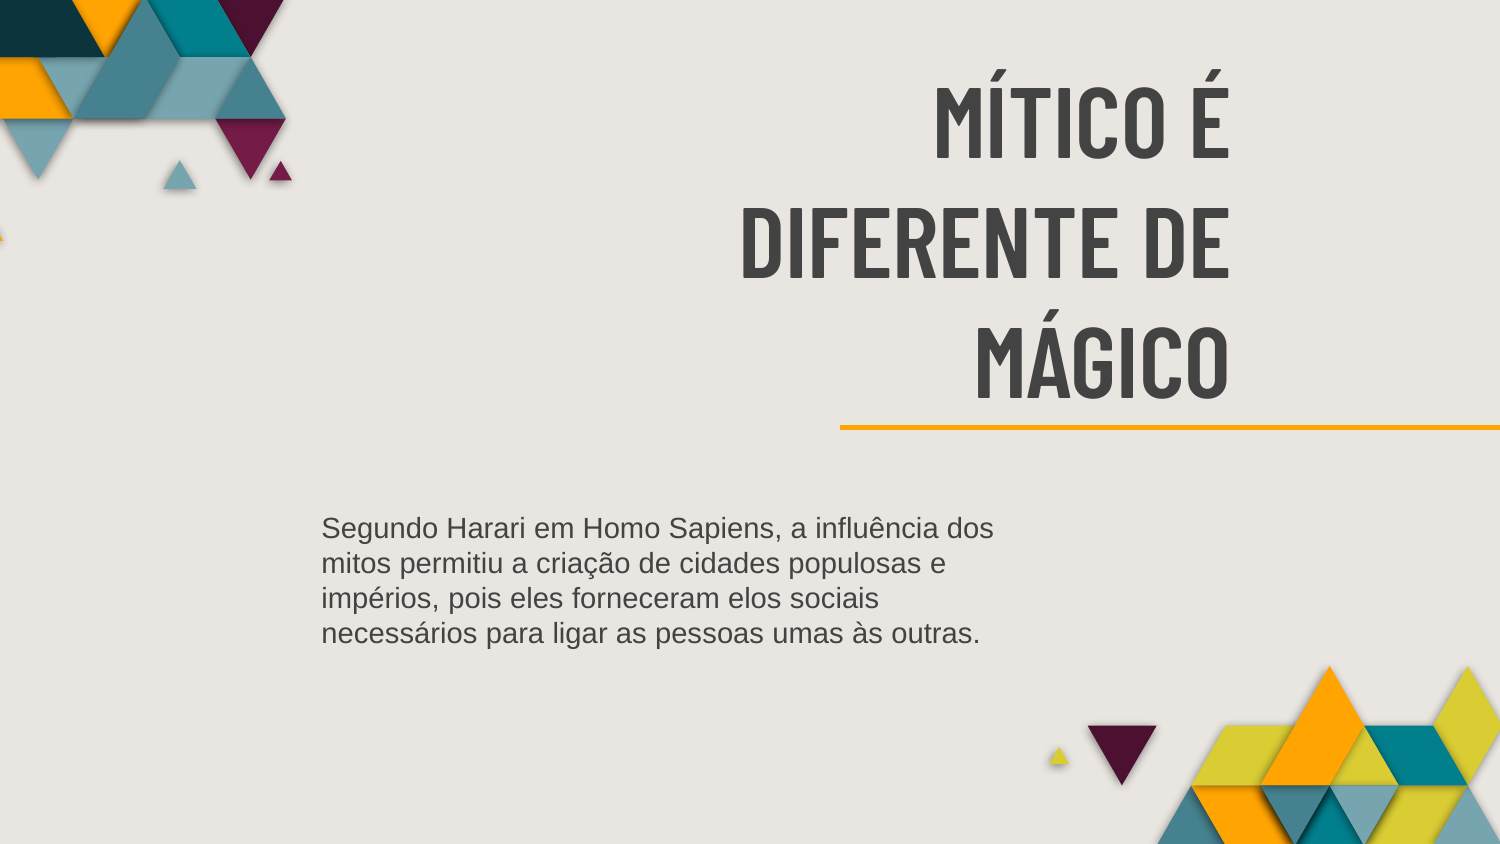

# MÍTICO É DIFERENTE DE MÁGICO
Segundo Harari em Homo Sapiens, a influência dos mitos permitiu a criação de cidades populosas e impérios, pois eles forneceram elos sociais necessários para ligar as pessoas umas às outras.